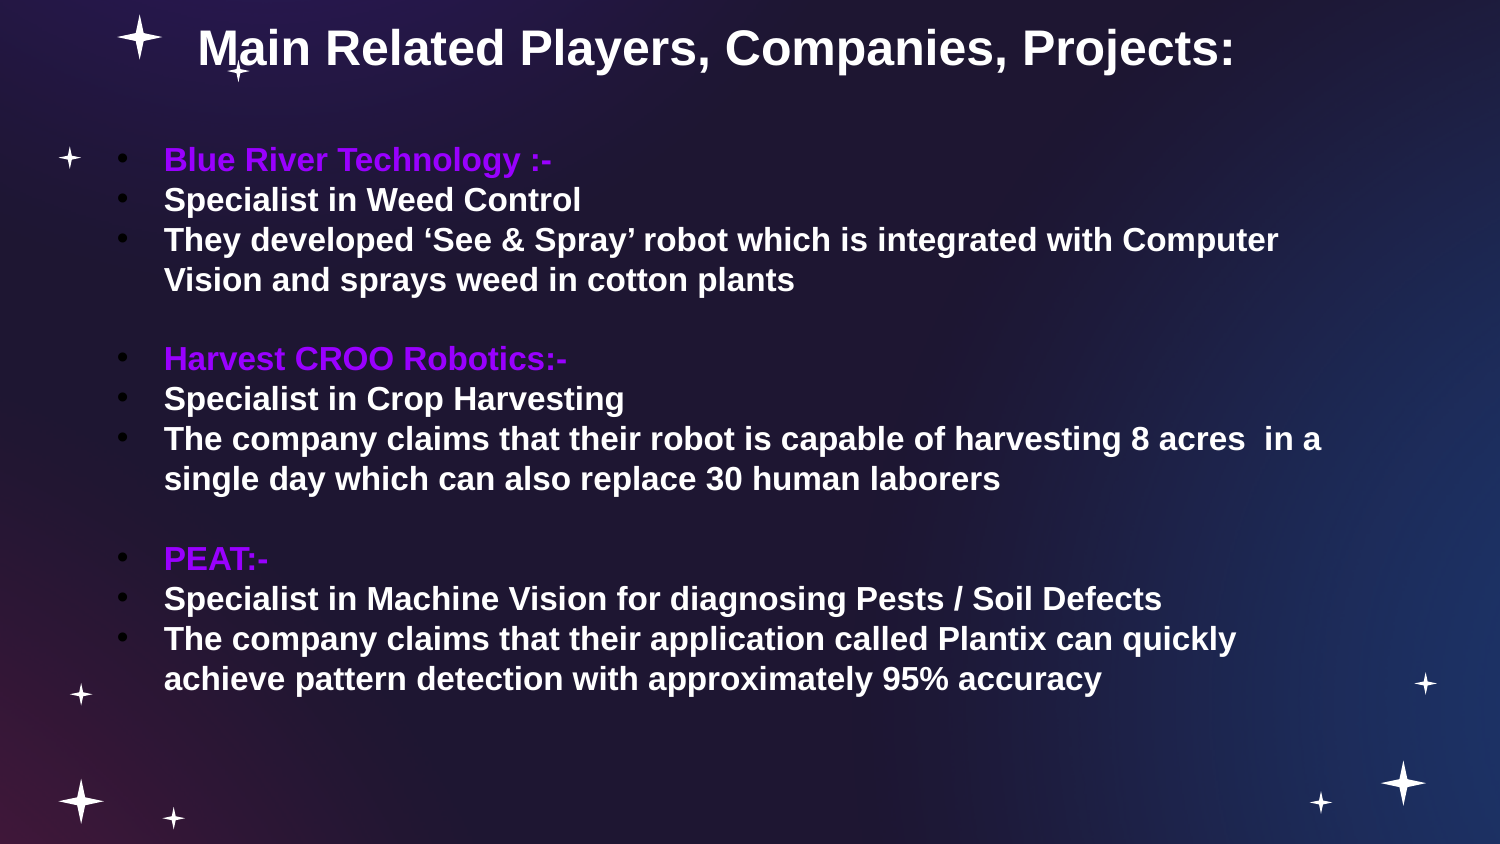

# Main Related Players, Companies, Projects:
Blue River Technology :-
Specialist in Weed Control
They developed ‘See & Spray’ robot which is integrated with Computer Vision and sprays weed in cotton plants

Harvest CROO Robotics:-
Specialist in Crop Harvesting
The company claims that their robot is capable of harvesting 8 acres  in a single day which can also replace 30 human laborers

PEAT:-
Specialist in Machine Vision for diagnosing Pests / Soil Defects
The company claims that their application called Plantix can quickly achieve pattern detection with approximately 95% accuracy